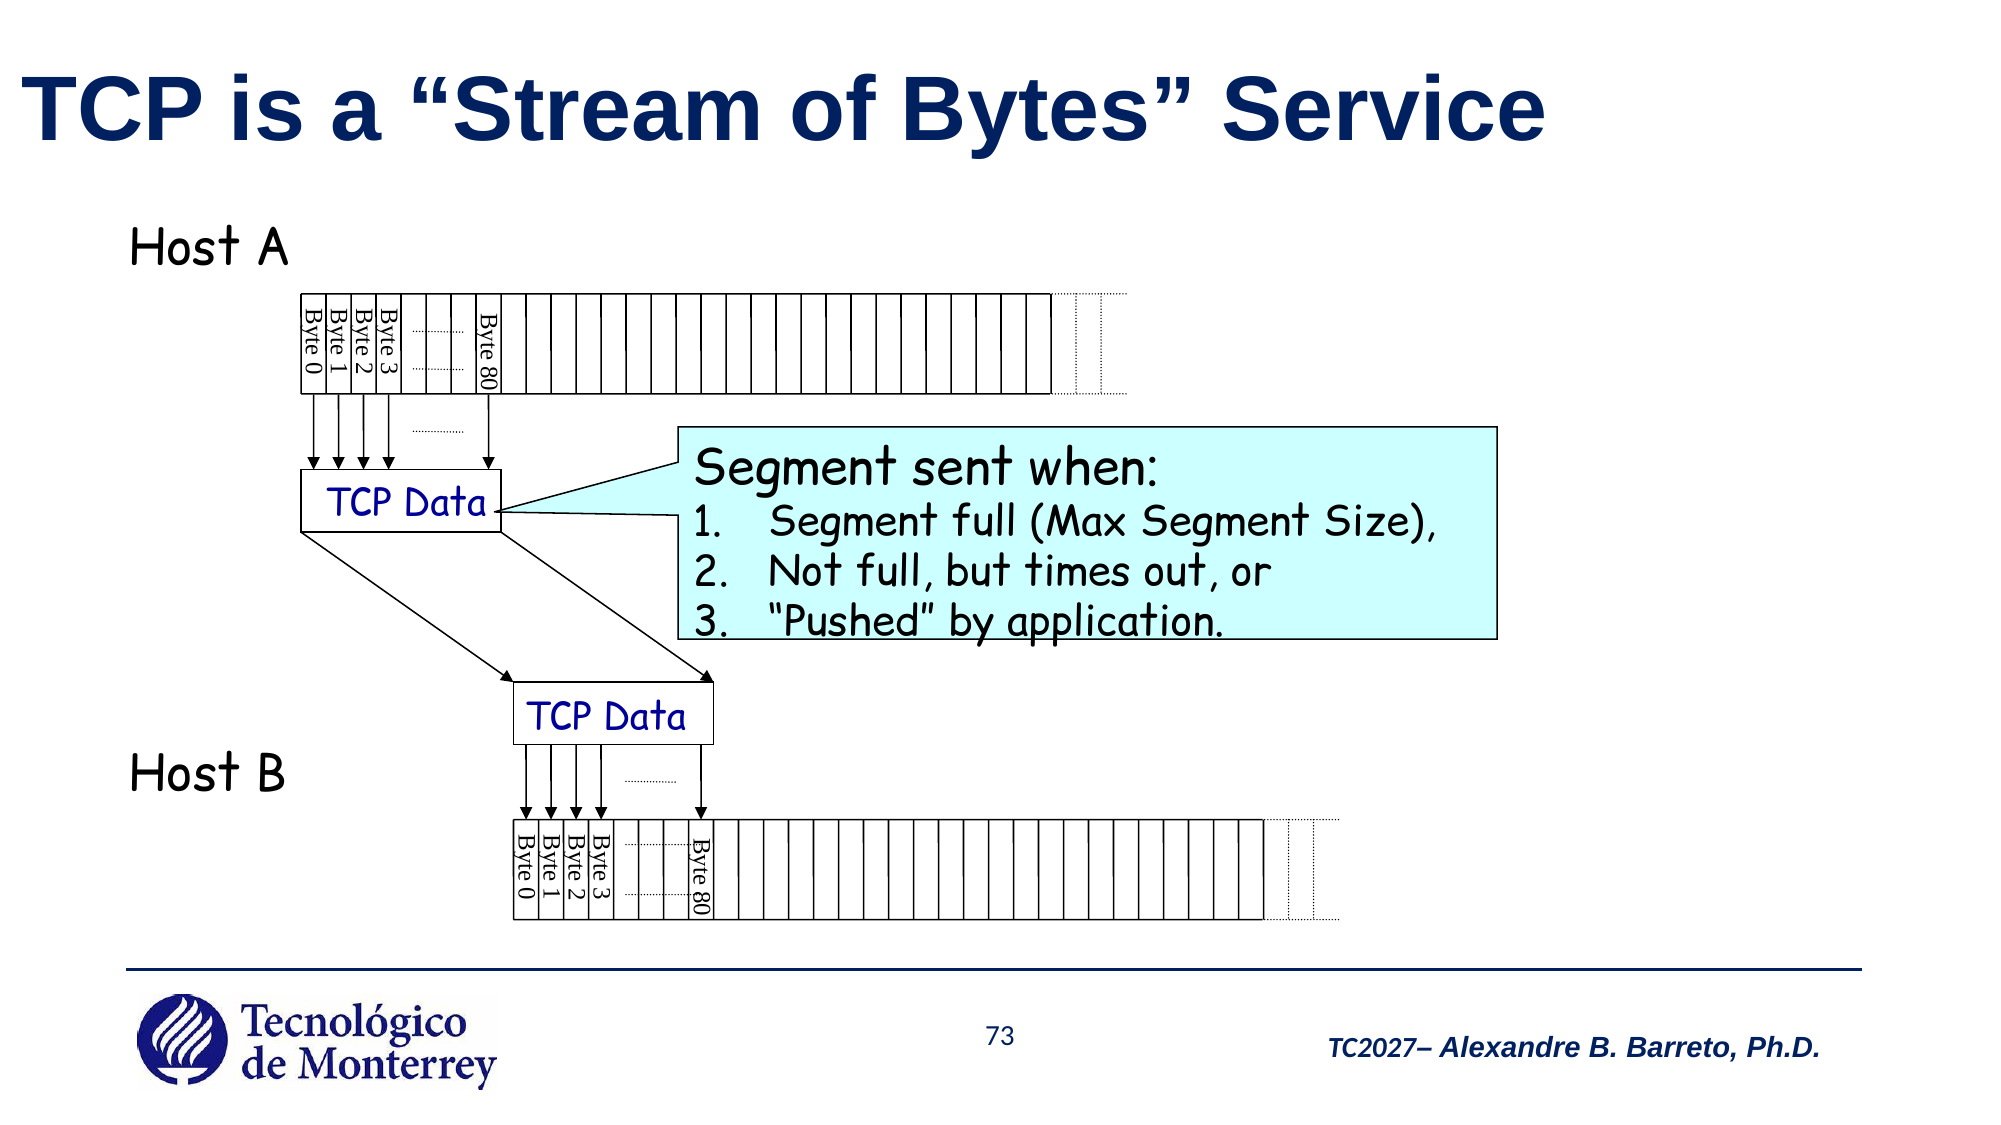

# TCP is a “Stream of Bytes” Service
Host A

Byte 0
Byte 1
Byte 2
Byte 3
Byte 80

Segment sent when:
Segment full (Max Segment Size),
Not full, but times out, or
“Pushed” by application.

TCP Data

TCP Data
Host B

Byte 0
Byte 1
Byte 2
Byte 3
Byte 80